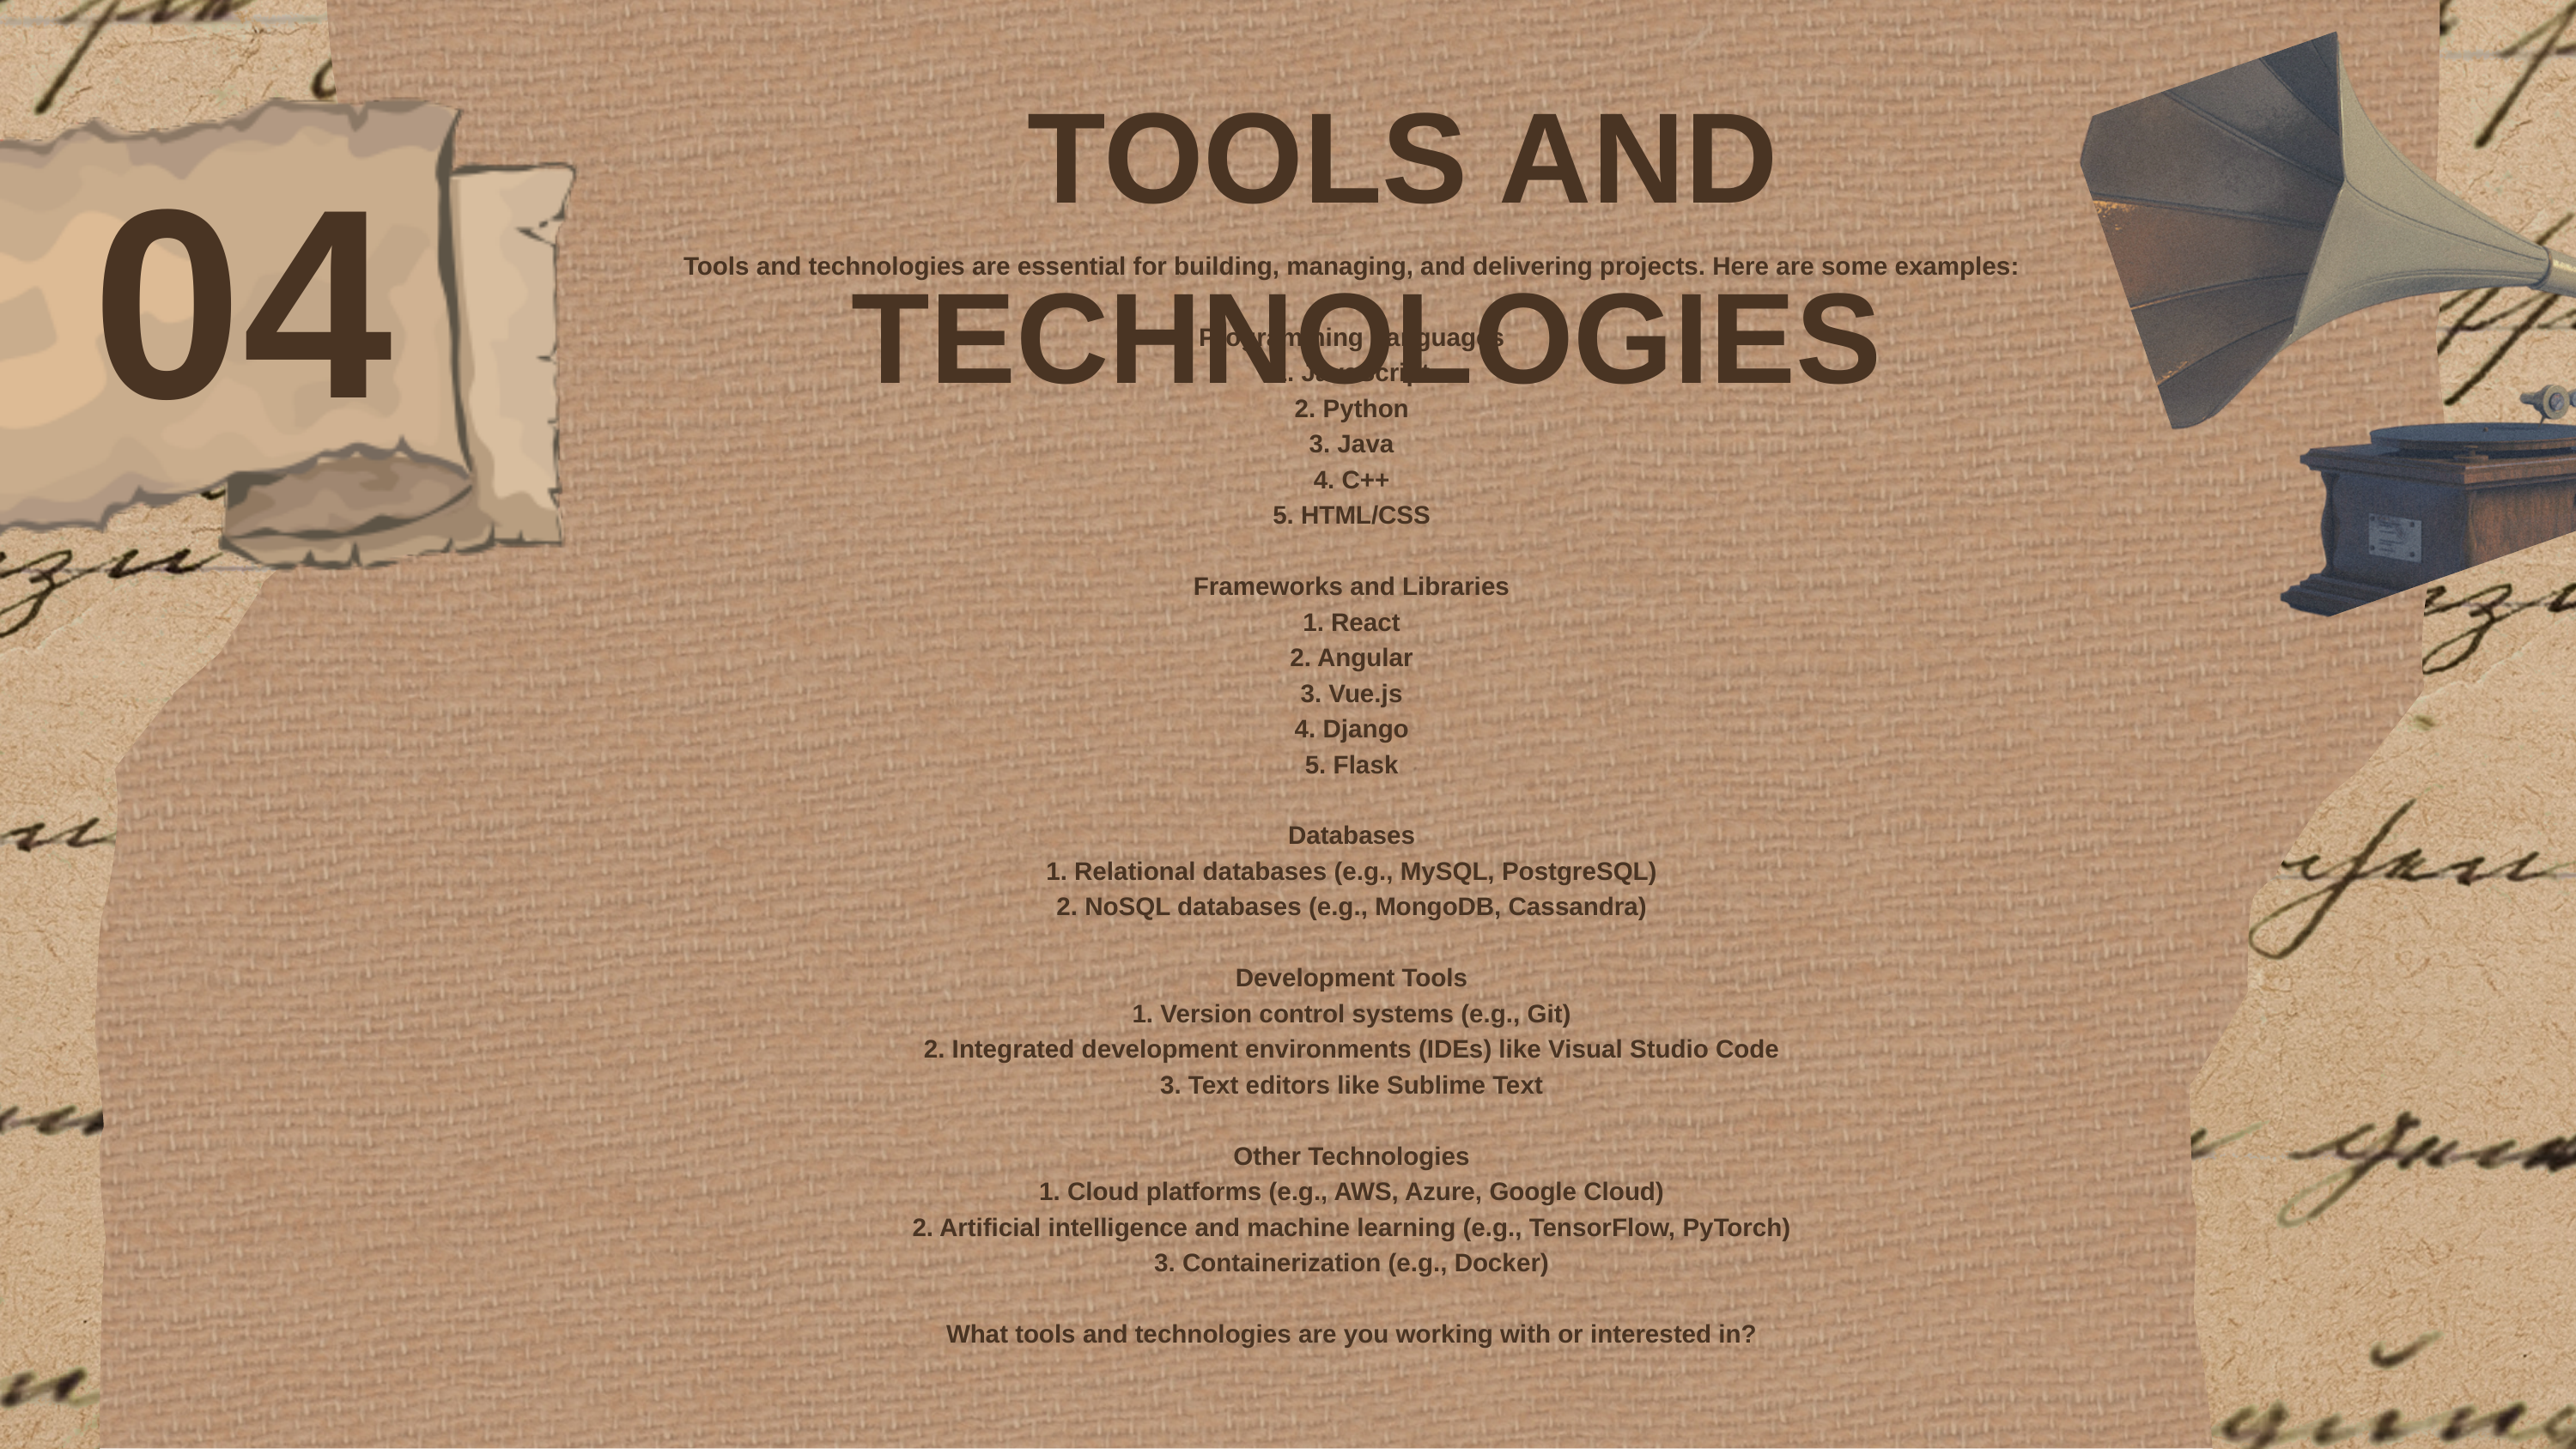

TOOLS AND TECHNOLOGIES

04
Tools and technologies are essential for building, managing, and delivering projects. Here are some examples:

Programming Languages
1. JavaScript
2. Python
3. Java
4. C++
5. HTML/CSS

Frameworks and Libraries
1. React
2. Angular
3. Vue.js
4. Django
5. Flask

Databases
1. Relational databases (e.g., MySQL, PostgreSQL)
2. NoSQL databases (e.g., MongoDB, Cassandra)

Development Tools
1. Version control systems (e.g., Git)
2. Integrated development environments (IDEs) like Visual Studio Code
3. Text editors like Sublime Text

Other Technologies
1. Cloud platforms (e.g., AWS, Azure, Google Cloud)
2. Artificial intelligence and machine learning (e.g., TensorFlow, PyTorch)
3. Containerization (e.g., Docker)

What tools and technologies are you working with or interested in?